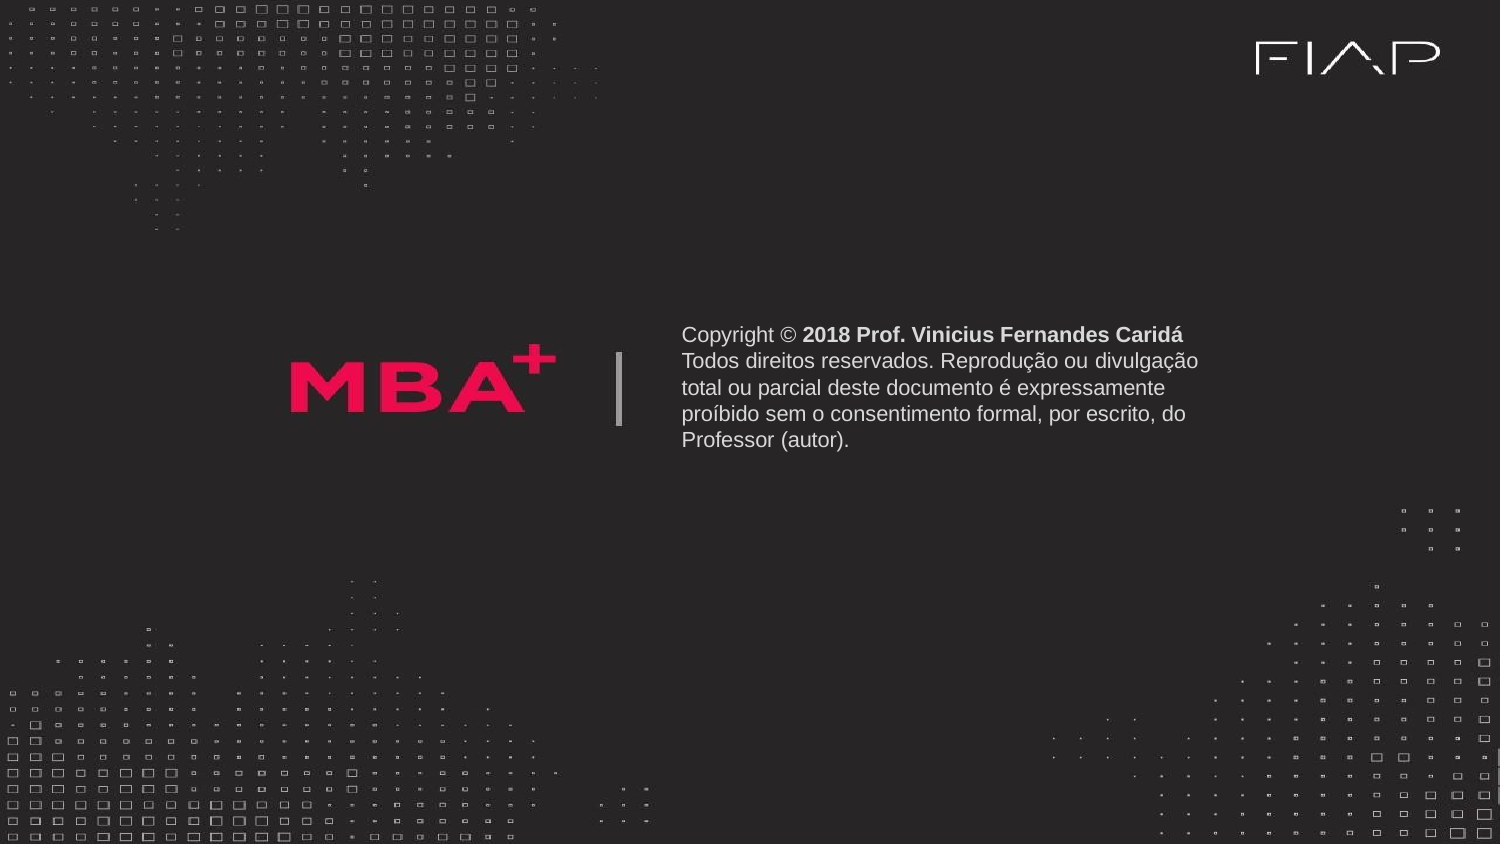

Copyright © 2018 Prof. Vinicius Fernandes Caridá  Todos direitos reservados. Reprodução ou divulgação  total ou parcial deste documento é expressamente  proíbido sem o consentimento formal, por escrito, do  Professor (autor).